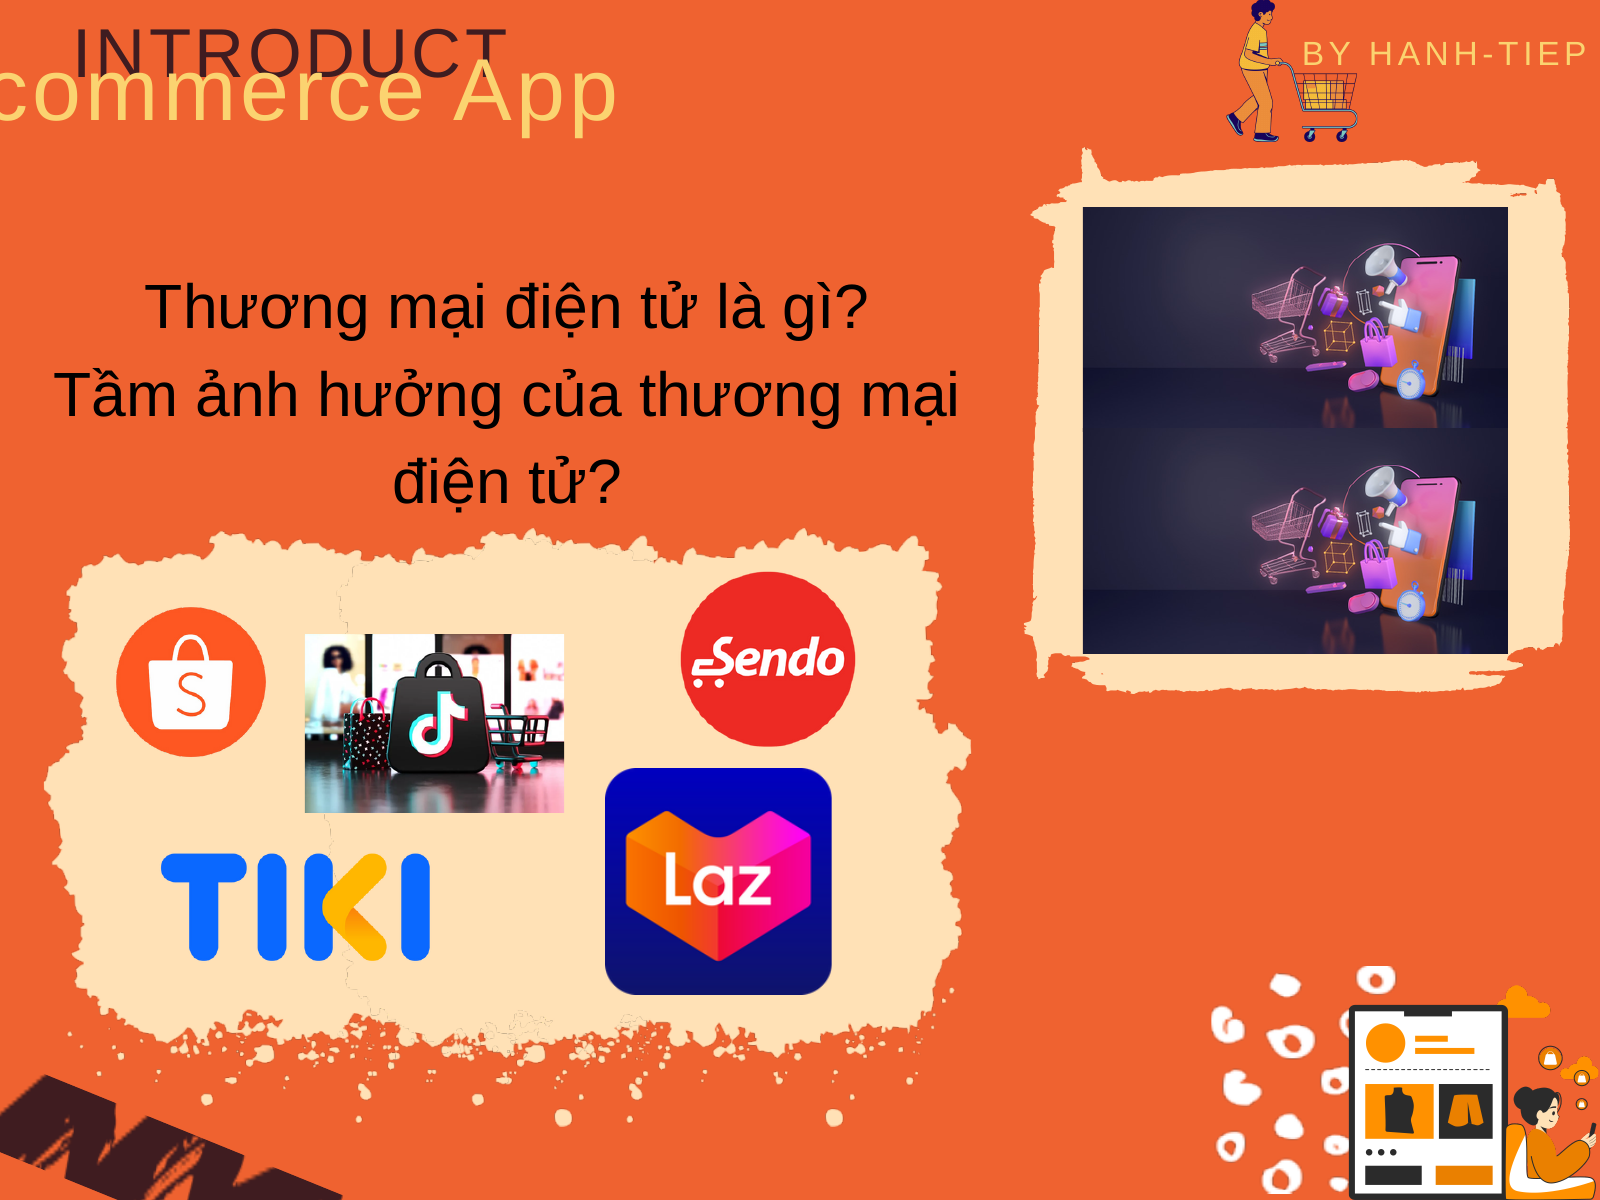

BY HANH-TIEP
INTRODUCT
Ecommerce App

Thương mại điện tử là gì?
Tầm ảnh hưởng của thương mại điện tử?